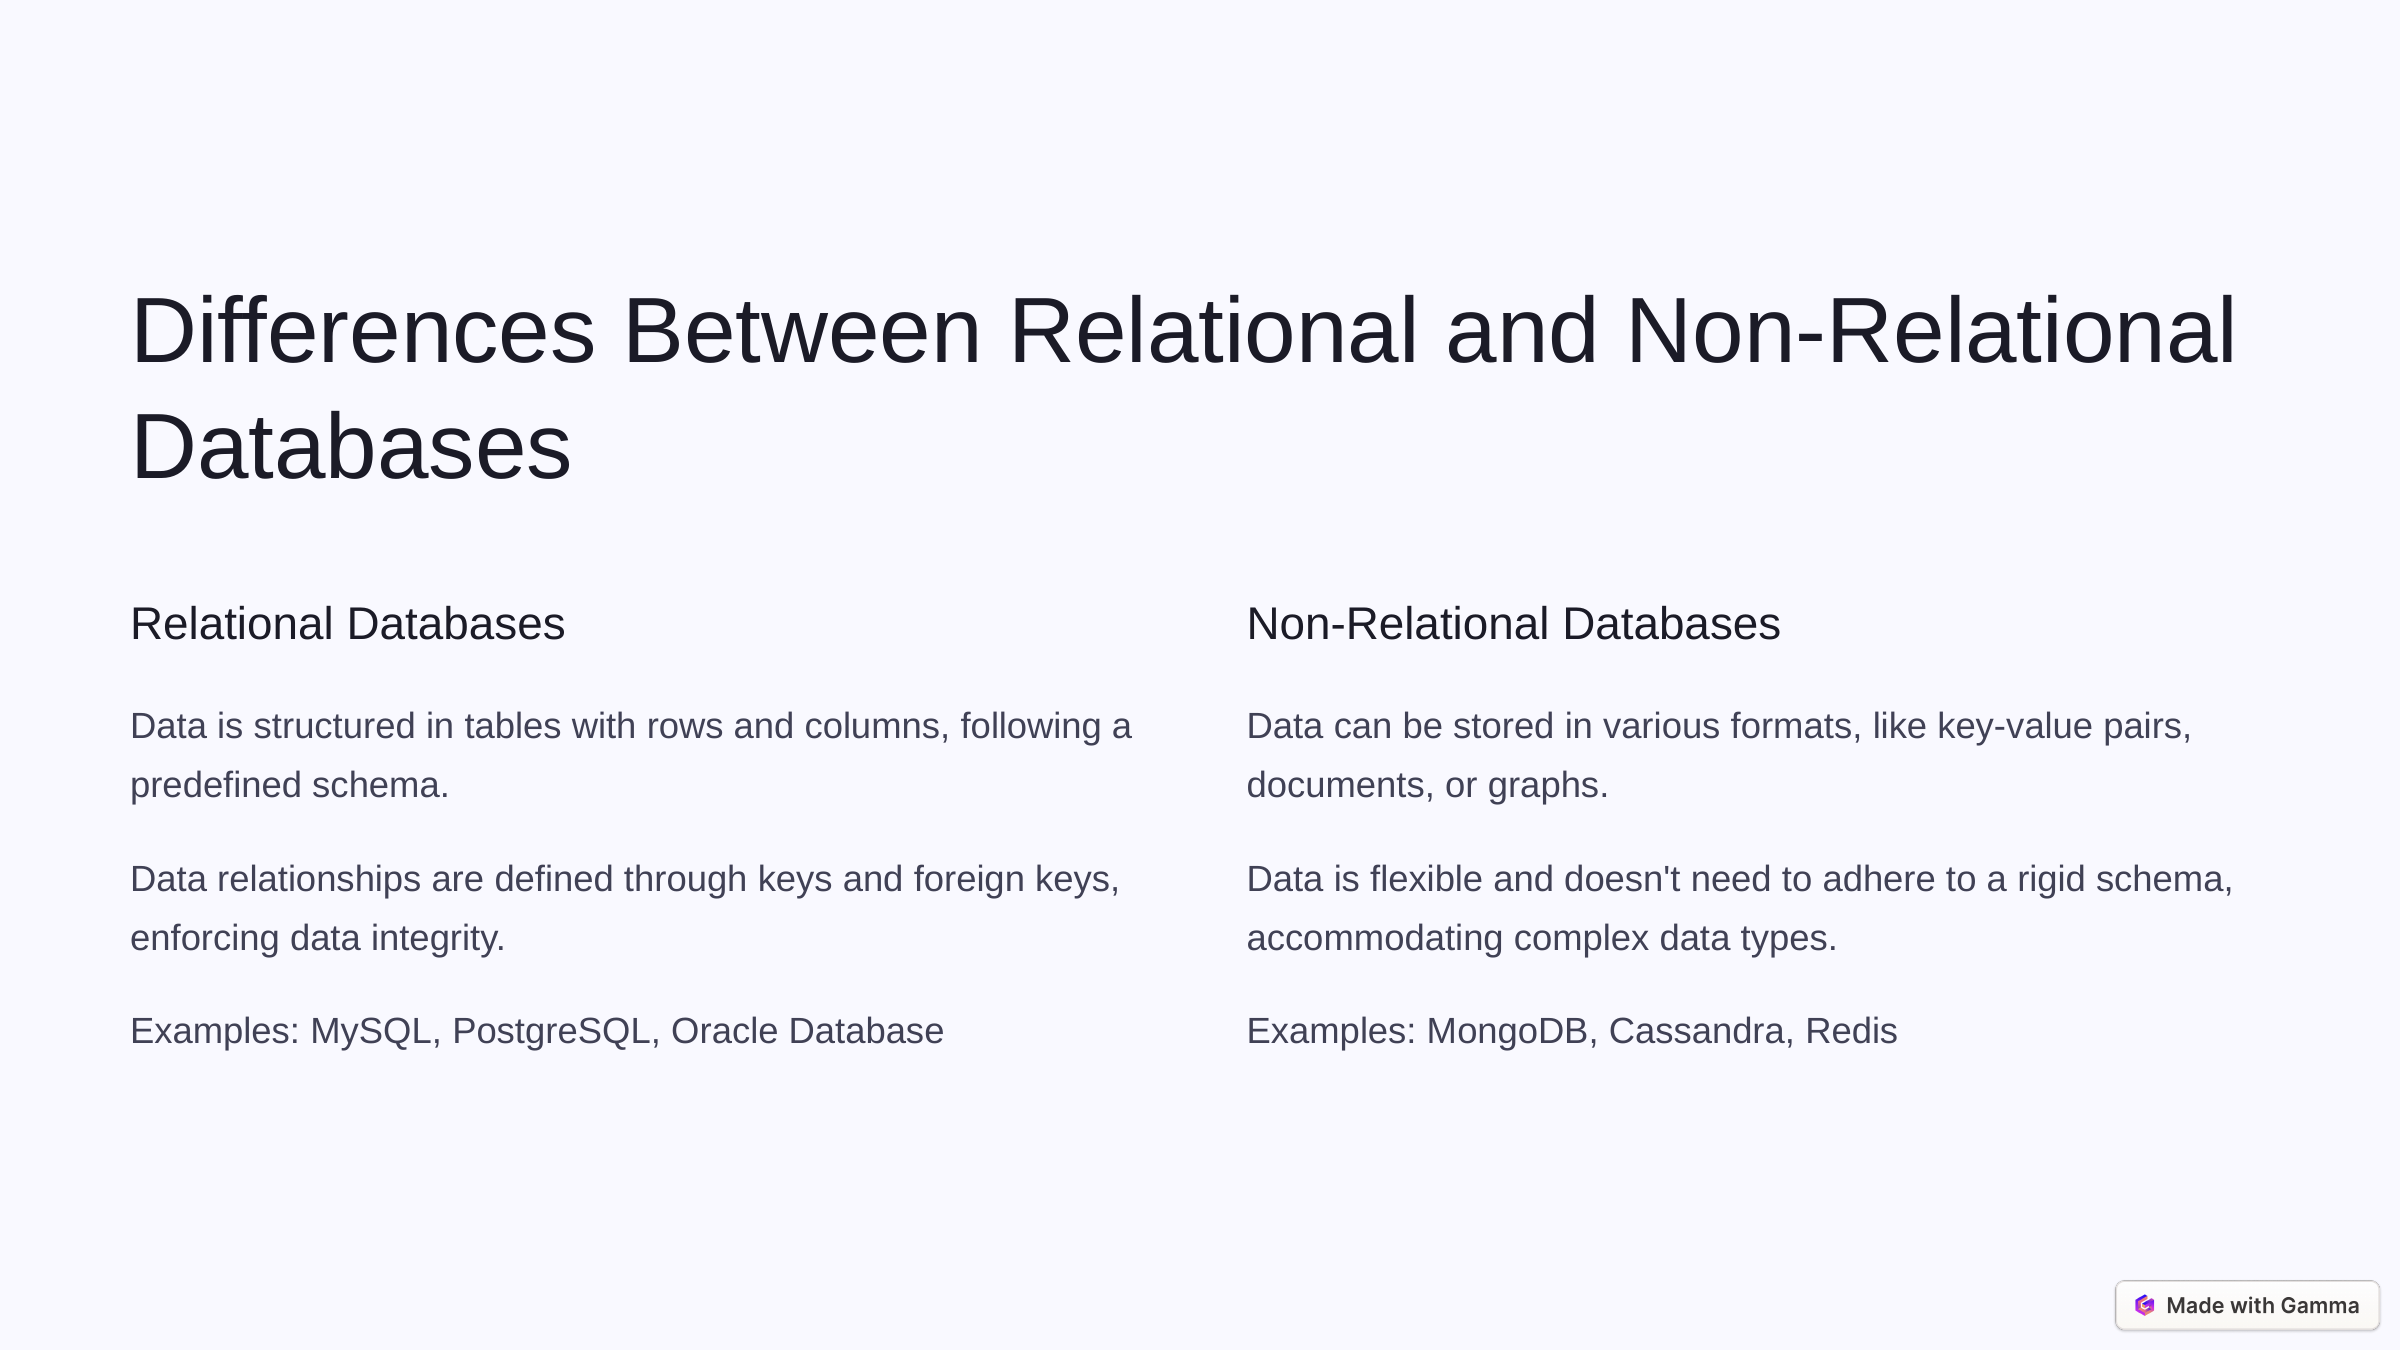

Differences Between Relational and Non-Relational Databases
Relational Databases
Non-Relational Databases
Data is structured in tables with rows and columns, following a predefined schema.
Data can be stored in various formats, like key-value pairs, documents, or graphs.
Data relationships are defined through keys and foreign keys, enforcing data integrity.
Data is flexible and doesn't need to adhere to a rigid schema, accommodating complex data types.
Examples: MySQL, PostgreSQL, Oracle Database
Examples: MongoDB, Cassandra, Redis